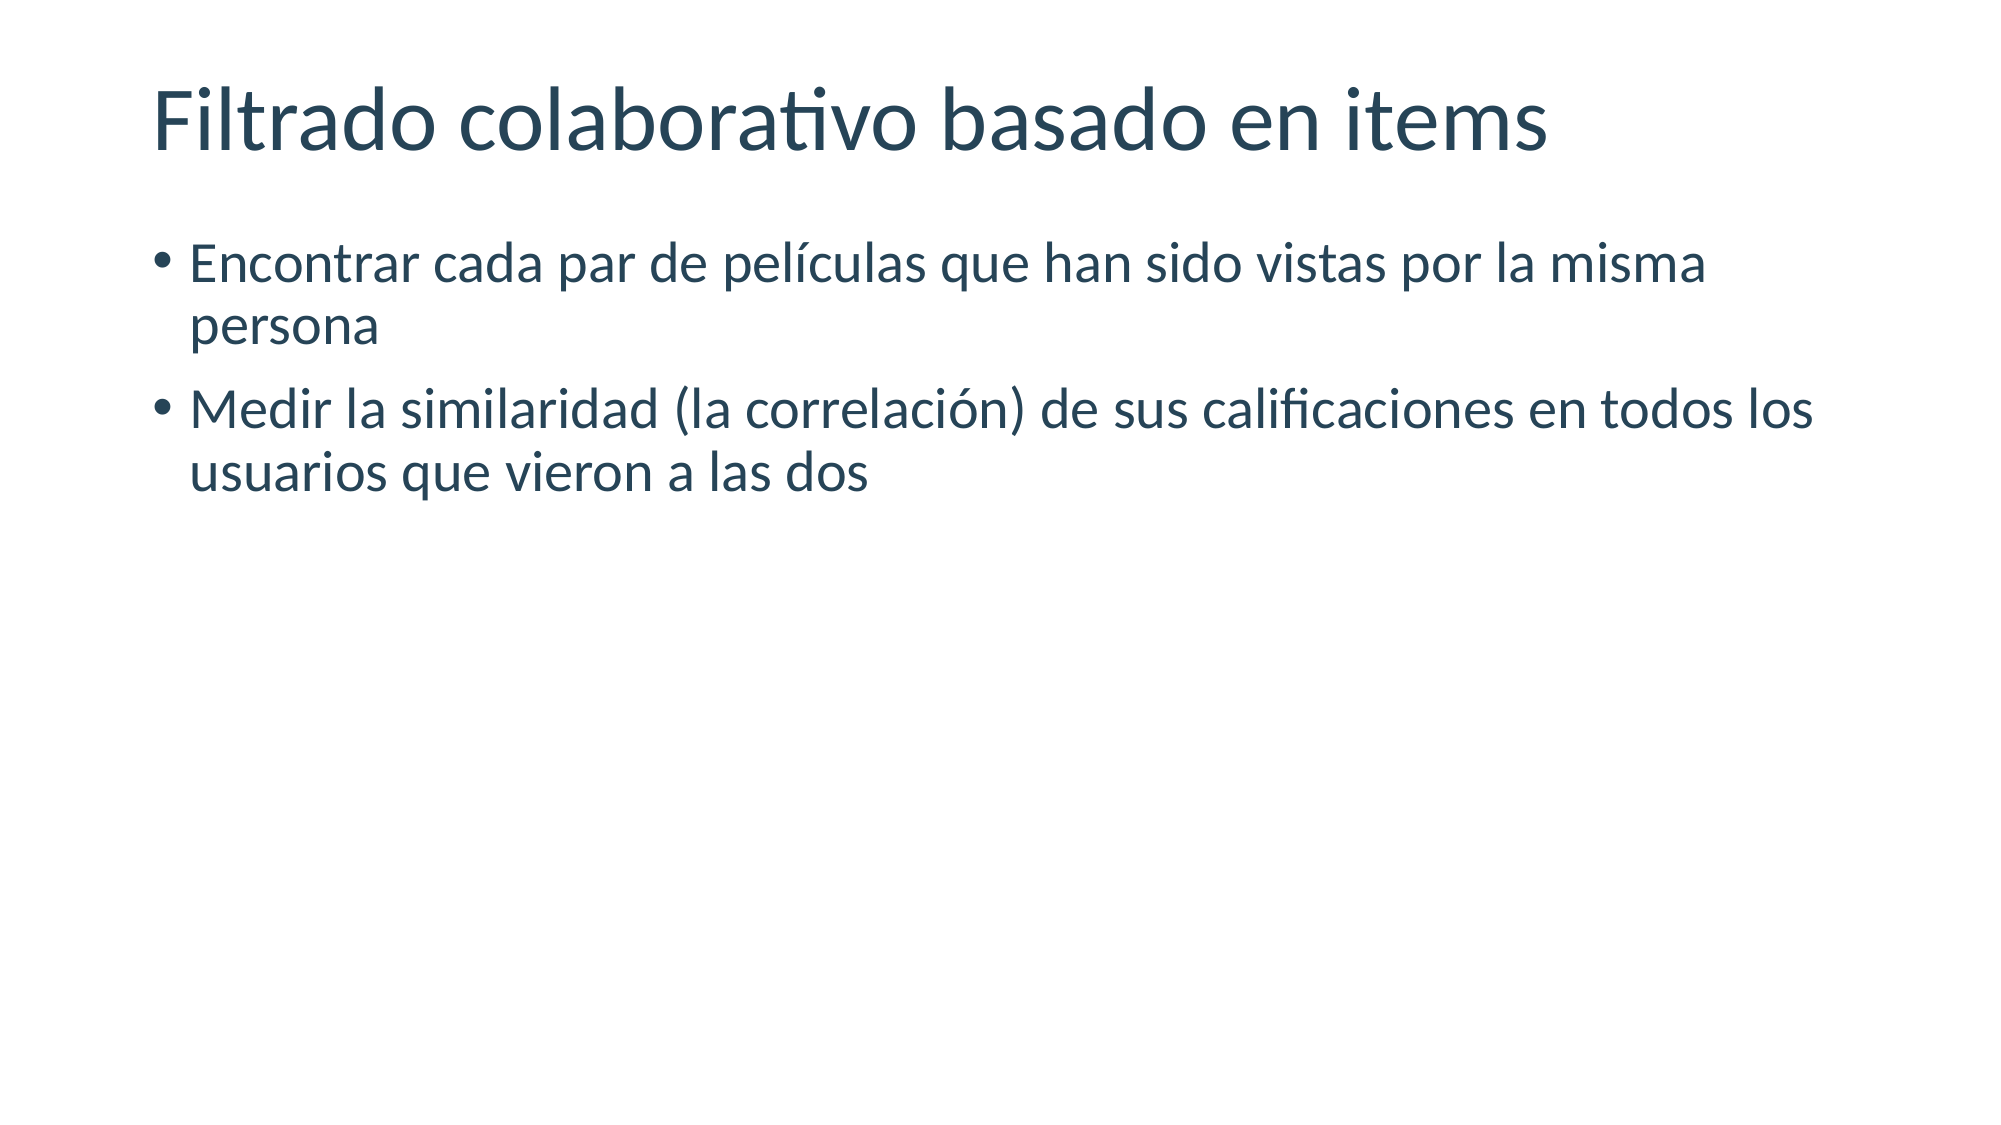

# Filtrado colaborativo basado en items
Encontrar cada par de películas que han sido vistas por la misma persona
Medir la similaridad (la correlación) de sus calificaciones en todos los usuarios que vieron a las dos